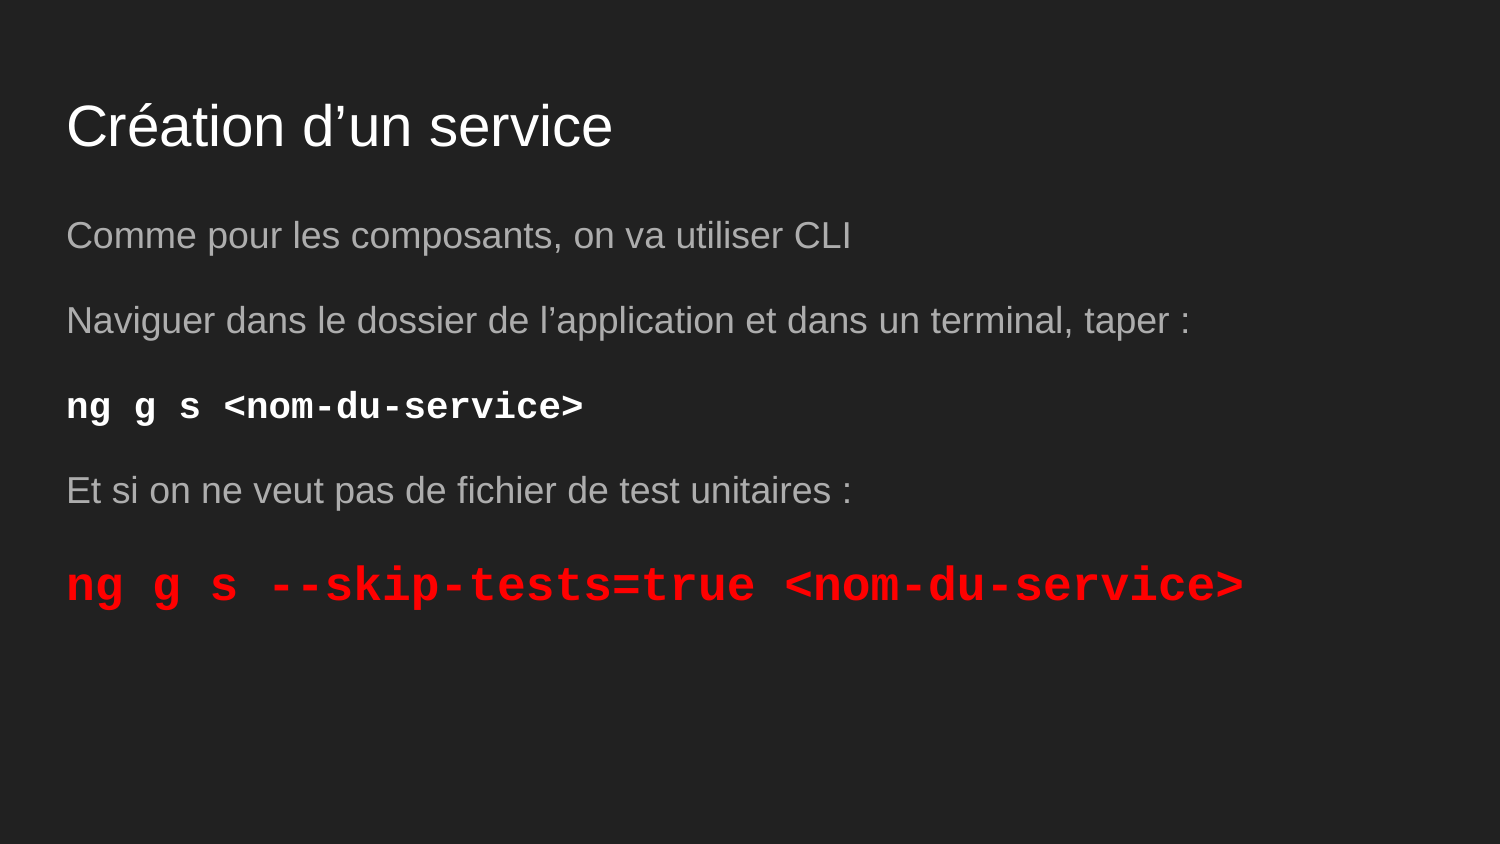

# Création d’un service
Comme pour les composants, on va utiliser CLI
Naviguer dans le dossier de l’application et dans un terminal, taper :
ng g s <nom-du-service>
Et si on ne veut pas de fichier de test unitaires :
ng g s --skip-tests=true <nom-du-service>